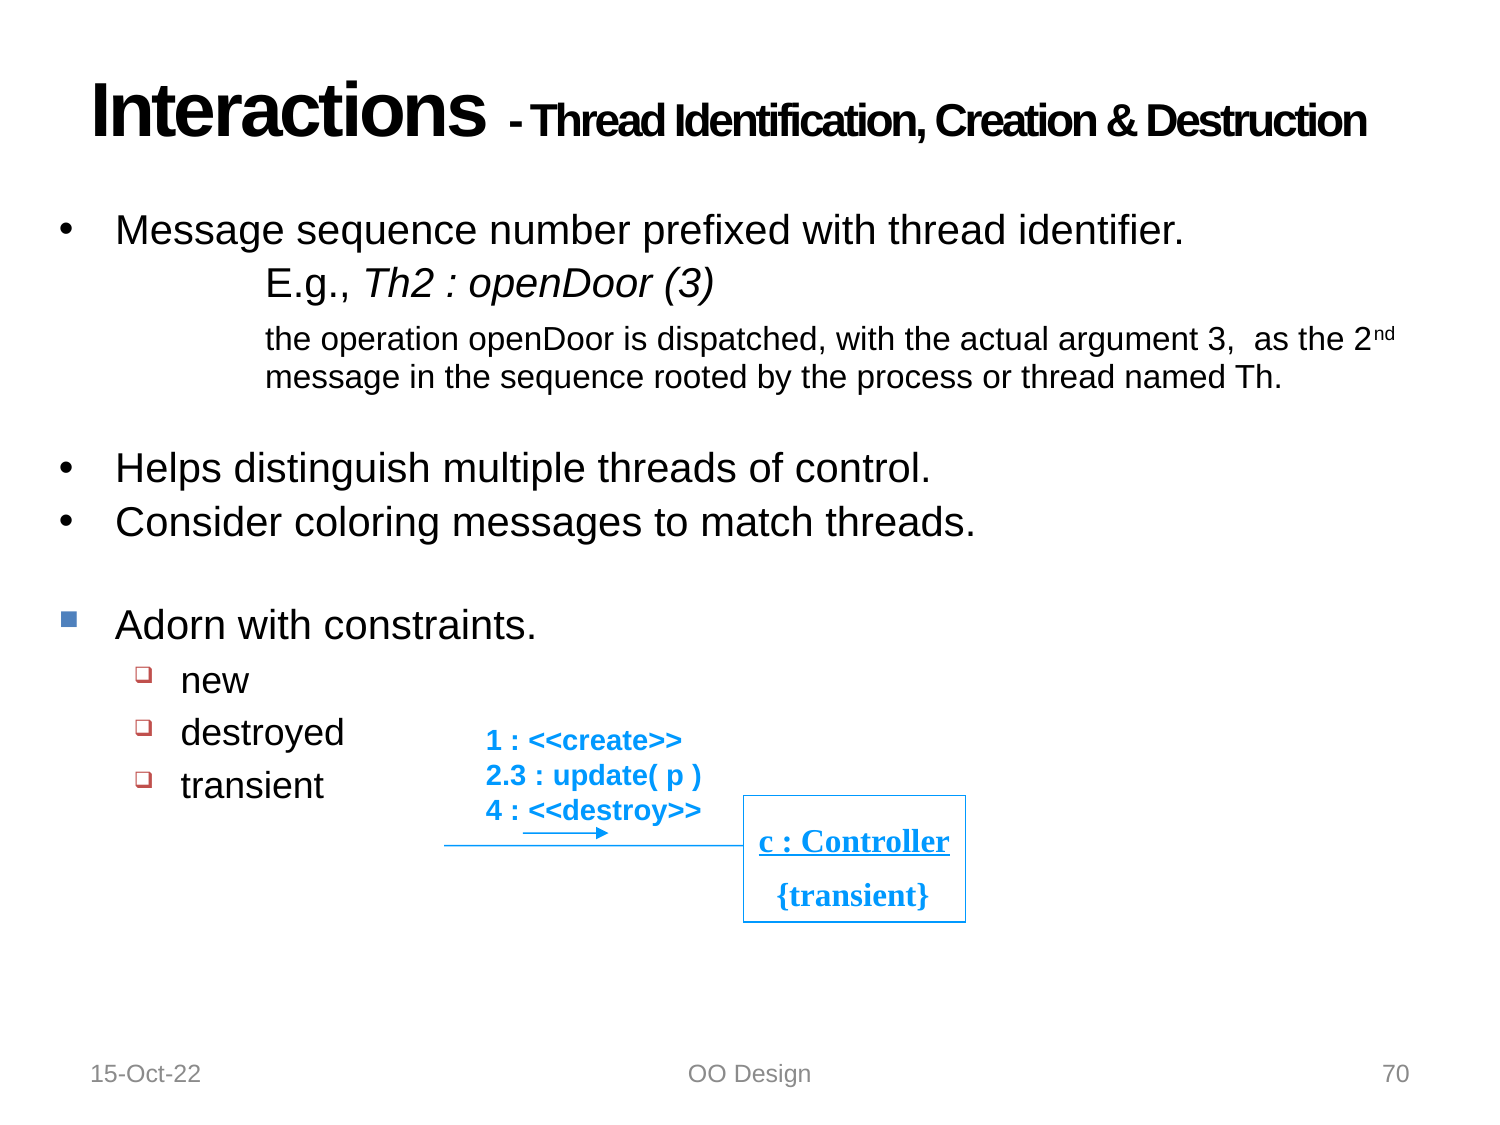

# Interactions - Thread Identification, Creation & Destruction
Message sequence number prefixed with thread identifier.
     	E.g., Th2 : openDoor (3)
		the operation openDoor is dispatched, with the actual argument 3,  as the 2nd 	message in the sequence rooted by the process or thread named Th.

Helps distinguish multiple threads of control.
Consider coloring messages to match threads.
Adorn with constraints.
new
destroyed
transient
1 : <<create>>
2.3 : update( p )
4 : <<destroy>>
c : Controller

{transient}
15-Oct-22
OO Design
70